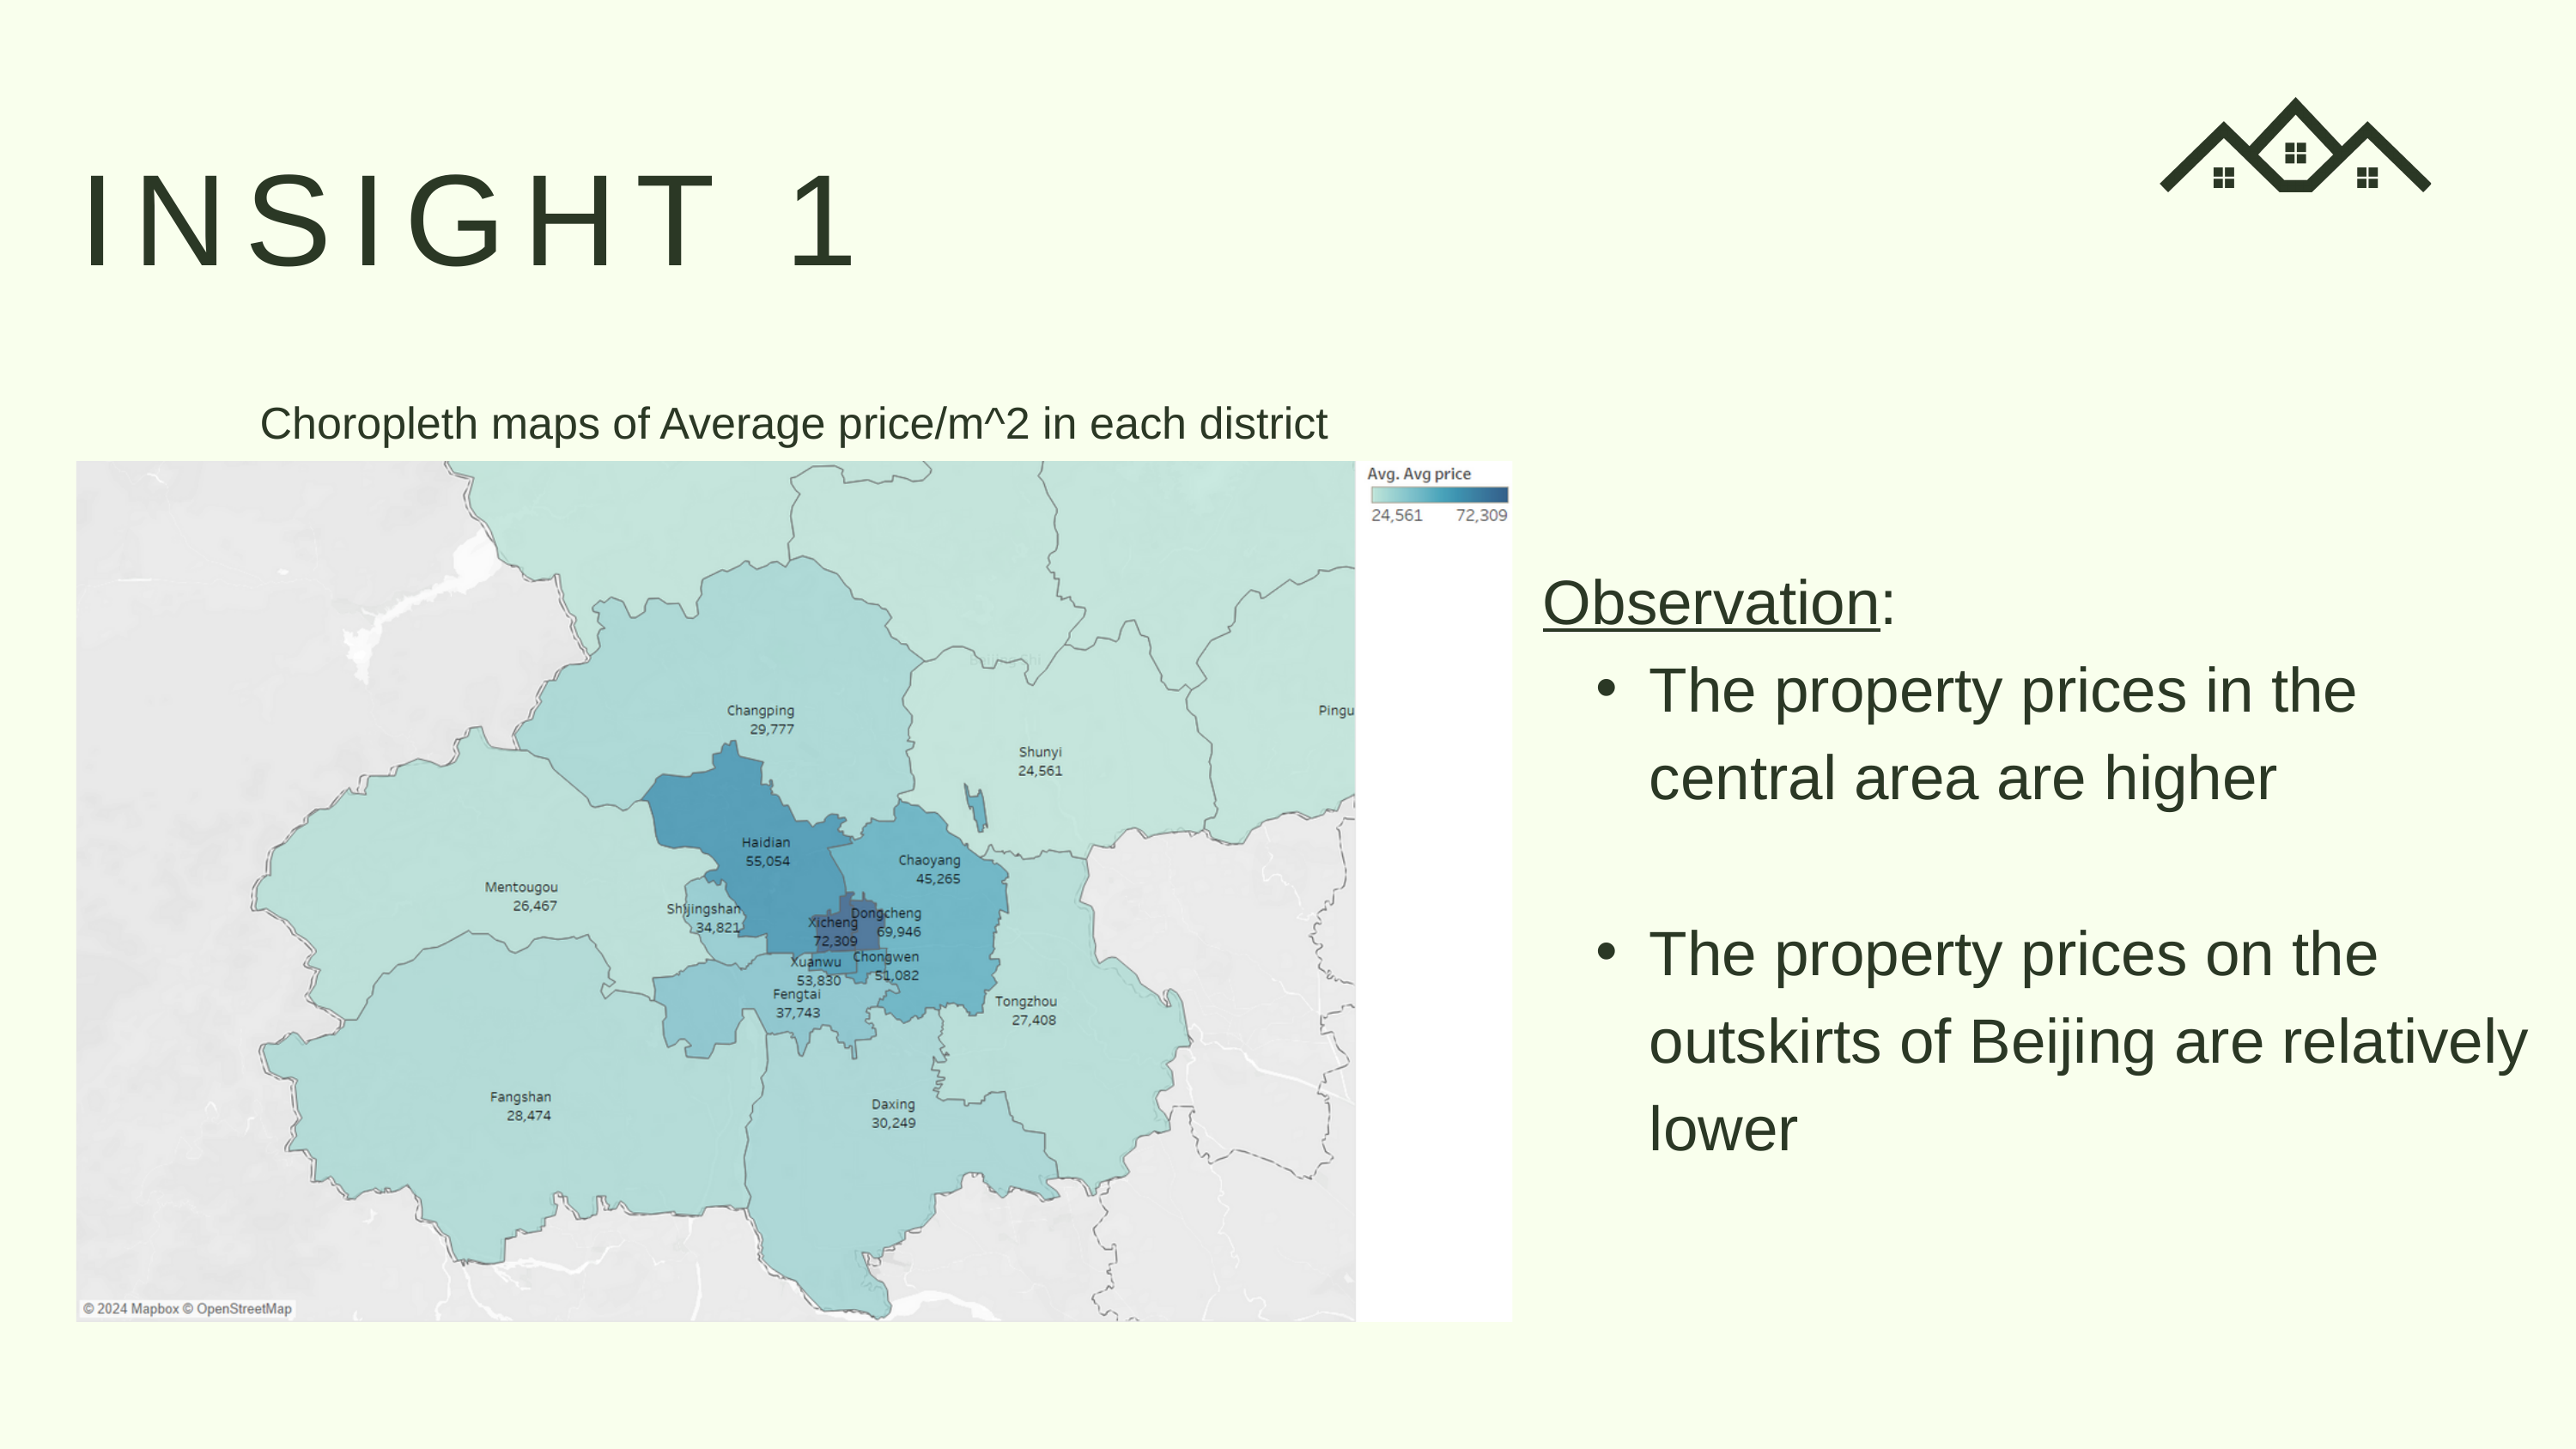

INSIGHT 1
Choropleth maps of Average price/m^2 in each district

Observation:
The property prices in the central area are higher

The property prices on the outskirts of Beijing are relatively lower